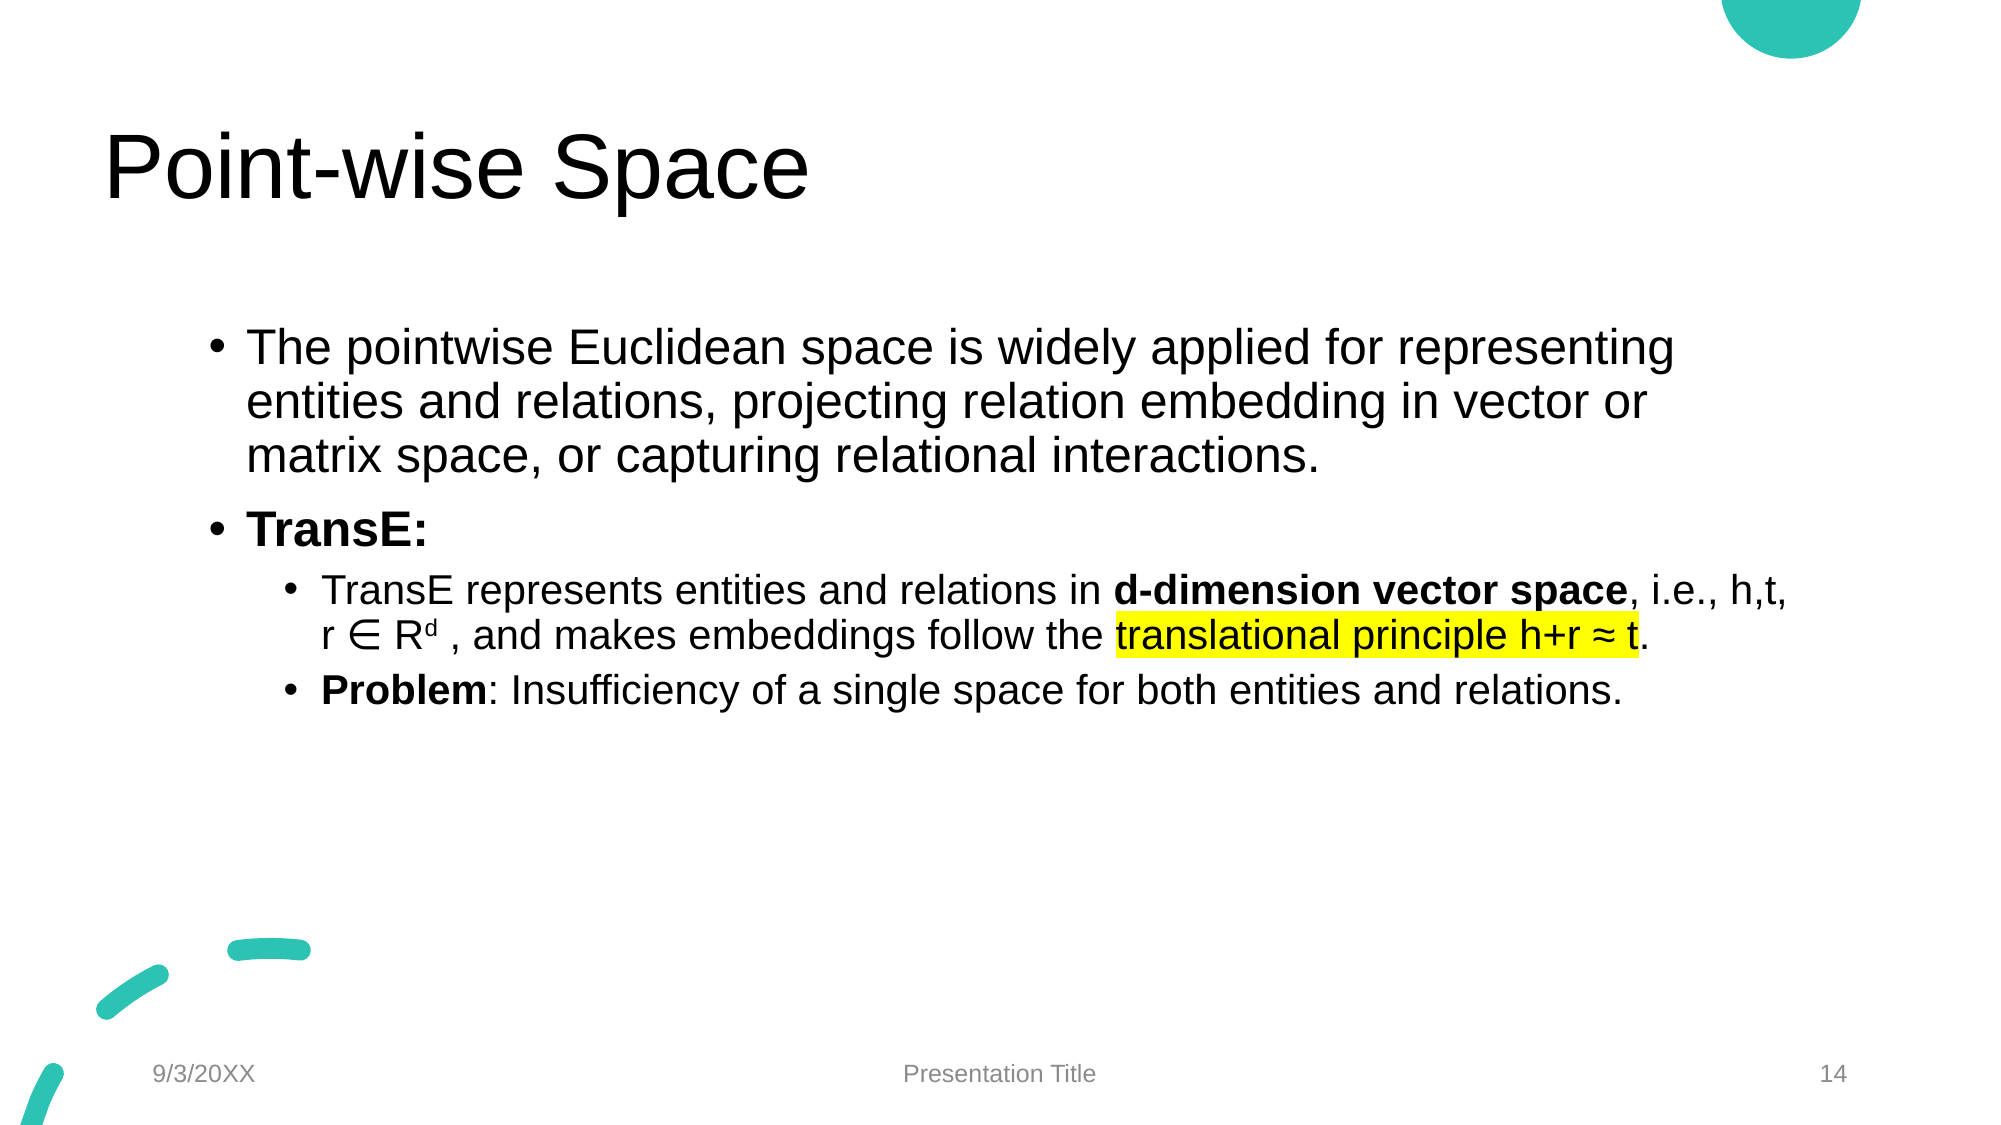

# Point-wise Space
The pointwise Euclidean space is widely applied for representing entities and relations, projecting relation embedding in vector or matrix space, or capturing relational interactions.
TransE:
TransE represents entities and relations in d-dimension vector space, i.e., h,t, r ∈ Rd , and makes embeddings follow the translational principle h+r ≈ t.
Problem: Insufficiency of a single space for both entities and relations.
9/3/20XX
Presentation Title
14